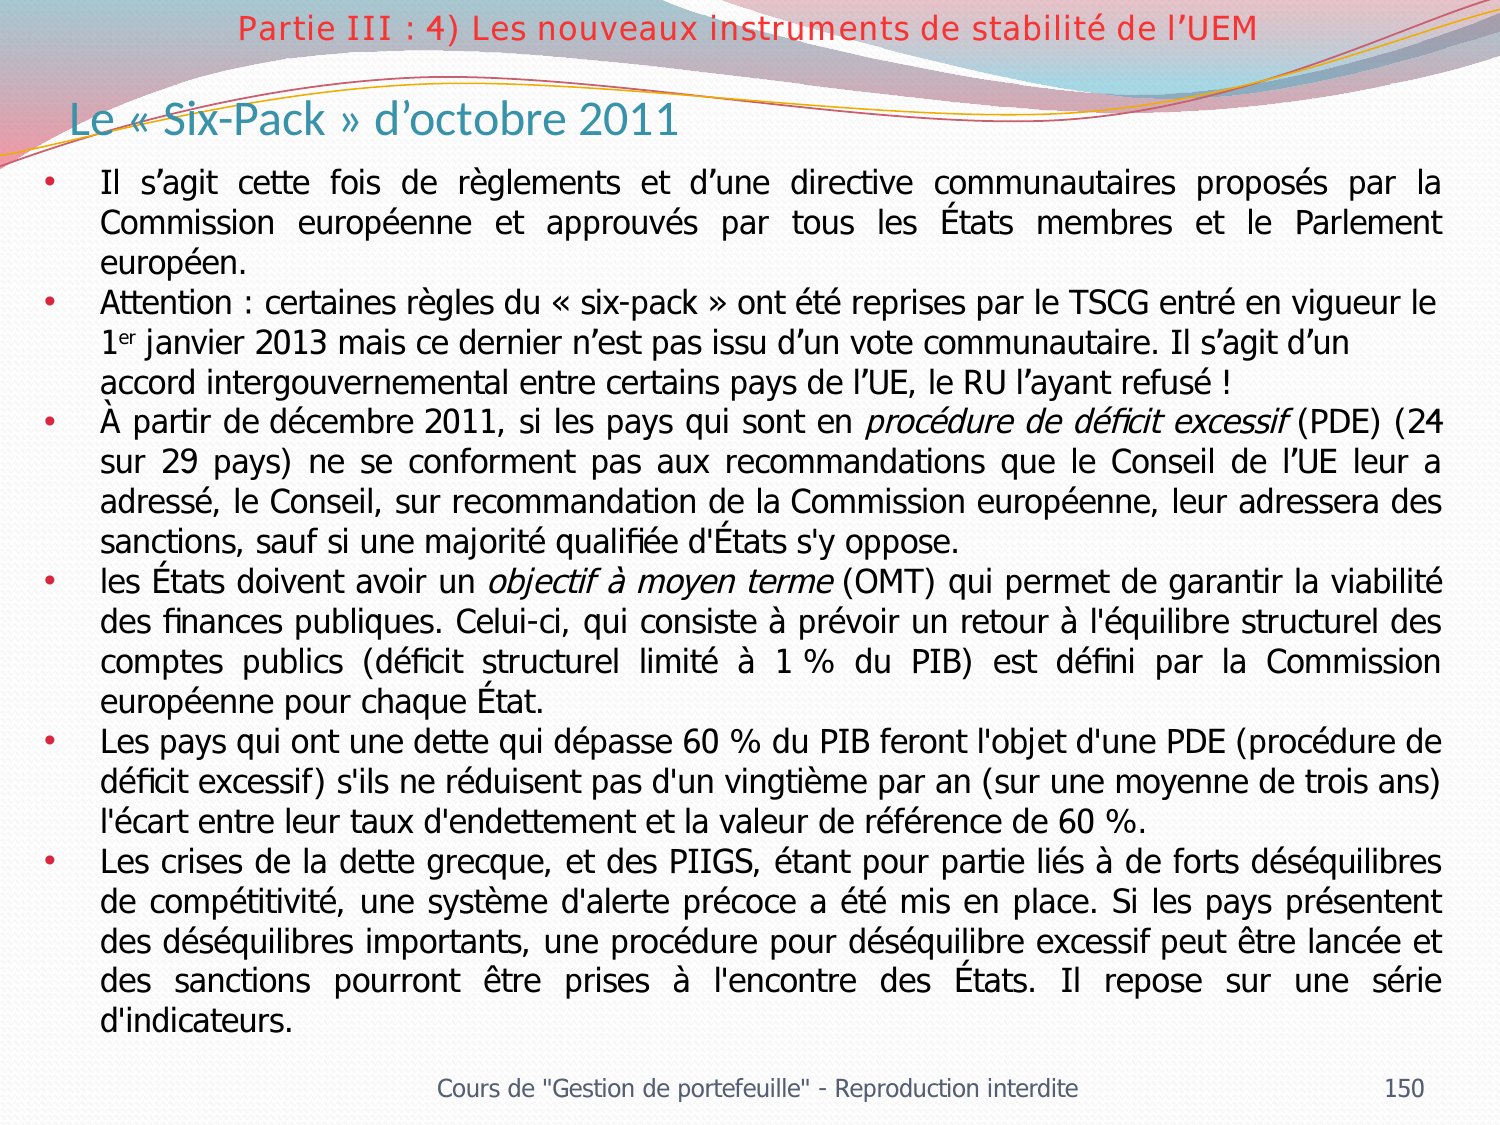

Partie III : 4) Les nouveaux instruments de stabilité de l’UEM
Le « Six-Pack » d’octobre 2011
Il s’agit cette fois de règlements et d’une directive communautaires proposés par la Commission européenne et approuvés par tous les États membres et le Parlement européen.
Attention : certaines règles du « six-pack » ont été reprises par le TSCG entré en vigueur le 1er janvier 2013 mais ce dernier n’est pas issu d’un vote communautaire. Il s’agit d’un accord intergouvernemental entre certains pays de l’UE, le RU l’ayant refusé !
À partir de décembre 2011, si les pays qui sont en procédure de déficit excessif (PDE) (24 sur 29 pays) ne se conforment pas aux recommandations que le Conseil de l’UE leur a adressé, le Conseil, sur recommandation de la Commission européenne, leur adressera des sanctions, sauf si une majorité qualifiée d'États s'y oppose.
les États doivent avoir un objectif à moyen terme (OMT) qui permet de garantir la viabilité des finances publiques. Celui-ci, qui consiste à prévoir un retour à l'équilibre structurel des comptes publics (déficit structurel limité à 1 % du PIB) est défini par la Commission européenne pour chaque État.
Les pays qui ont une dette qui dépasse 60 % du PIB feront l'objet d'une PDE (procédure de déficit excessif) s'ils ne réduisent pas d'un vingtième par an (sur une moyenne de trois ans) l'écart entre leur taux d'endettement et la valeur de référence de 60 %.
Les crises de la dette grecque, et des PIIGS, étant pour partie liés à de forts déséquilibres de compétitivité, une système d'alerte précoce a été mis en place. Si les pays présentent des déséquilibres importants, une procédure pour déséquilibre excessif peut être lancée et des sanctions pourront être prises à l'encontre des États. Il repose sur une série d'indicateurs.
Cours de "Gestion de portefeuille" - Reproduction interdite
150